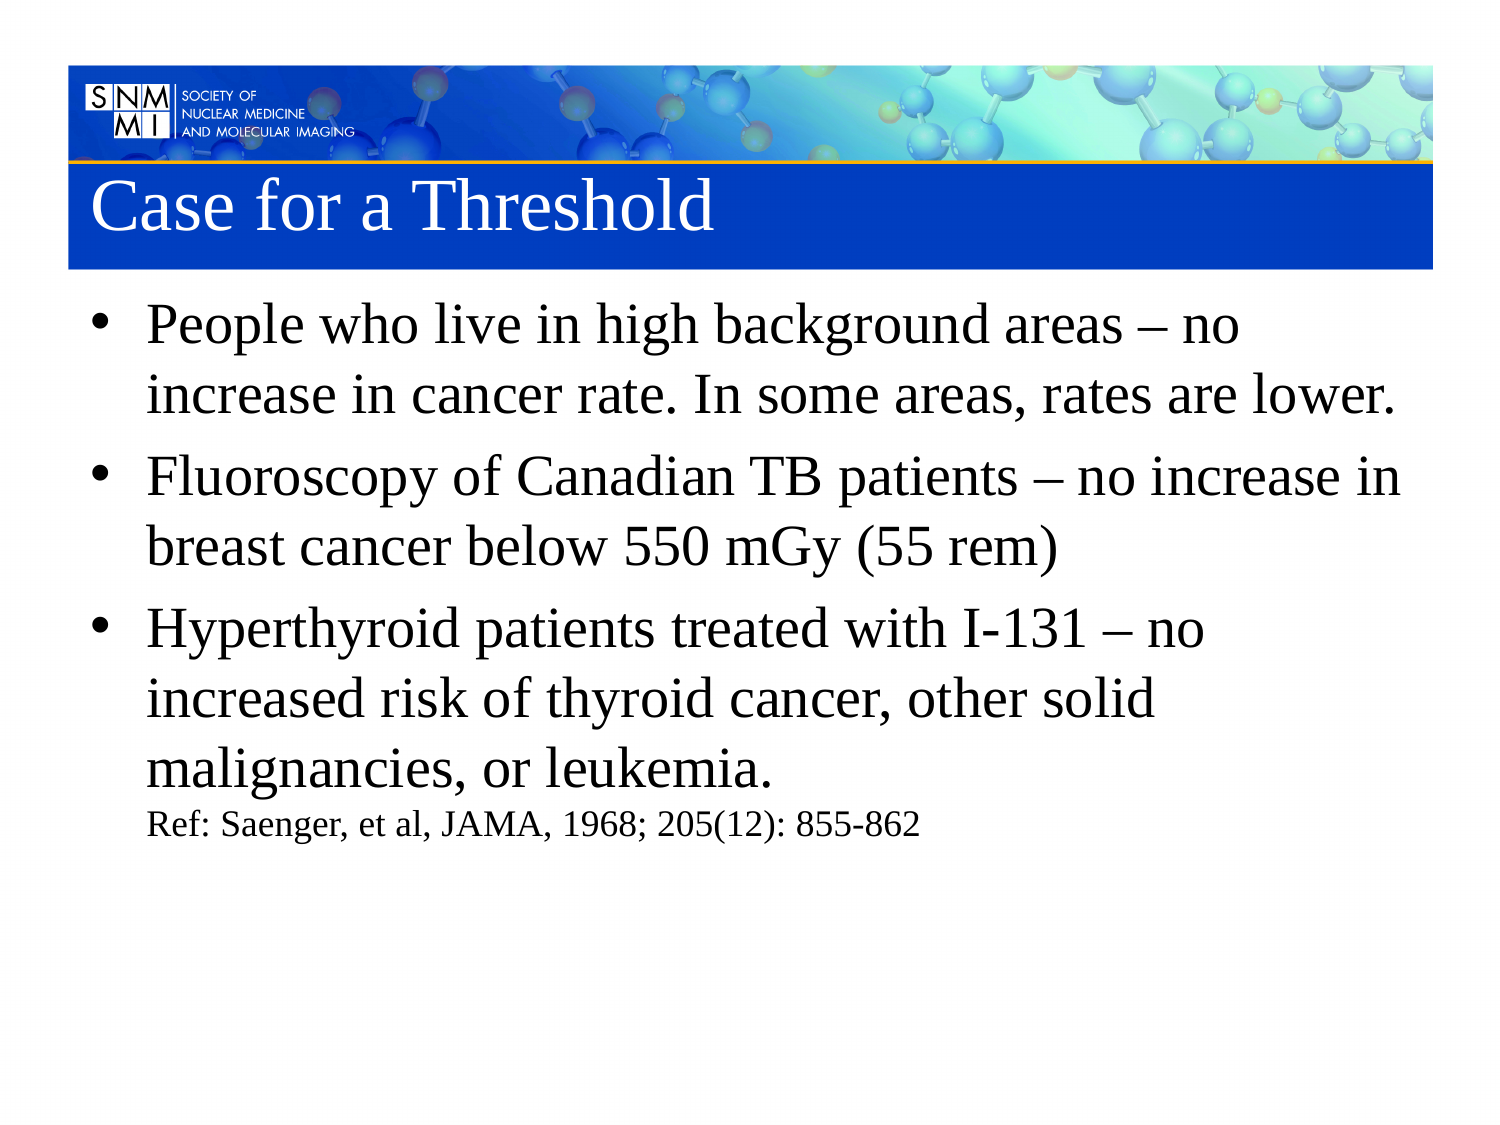

# Case for a Threshold
People who live in high background areas – no increase in cancer rate. In some areas, rates are lower.
Fluoroscopy of Canadian TB patients – no increase in breast cancer below 550 mGy (55 rem)
Hyperthyroid patients treated with I-131 – no increased risk of thyroid cancer, other solid malignancies, or leukemia.                                        Ref: Saenger, et al, JAMA, 1968; 205(12): 855-862